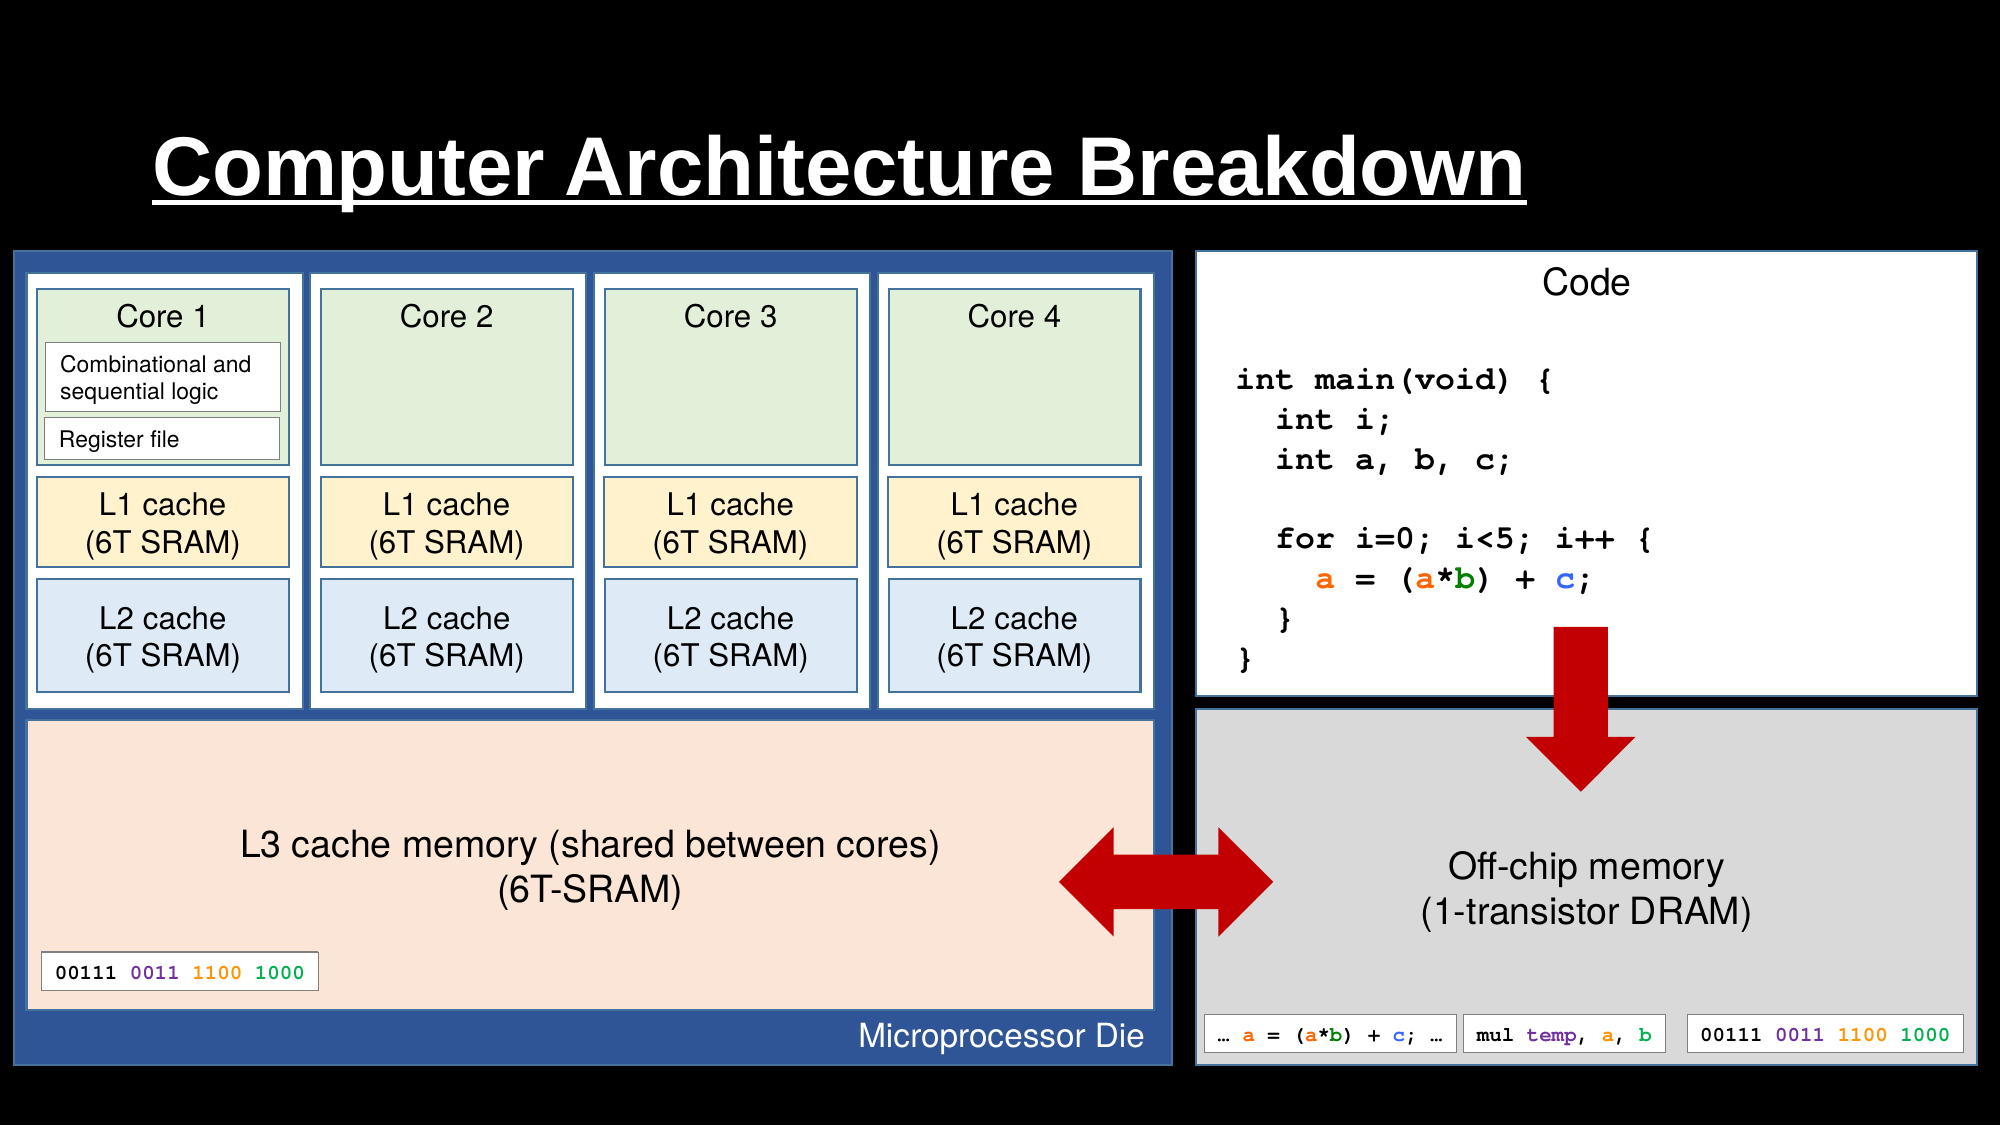

# Computer Architecture Breakdown

Code

Core 2
Core 4
Core 1
Core 3

Combinational and sequential logic
int main(void) {
  int i;
  int a, b, c;

  for i=0; i<5; i++ {
    a = (a*b) + c;
  }
}
Register file
L1 cache
(6T SRAM)
L1 cache
(6T SRAM)
L1 cache
(6T SRAM)
L1 cache
(6T SRAM)
L2 cache
(6T SRAM)
L2 cache
(6T SRAM)
L2 cache
(6T SRAM)
L2 cache
(6T SRAM)

Off-chip memory
(1-transistor DRAM)
L3 cache memory (shared between cores)
(6T-SRAM)

00111 0011 1100 1000
00111 0011 1100 1000
Microprocessor Die
… a = (a*b) + c; …
mul temp, a, b
00111 0011 1100 1000